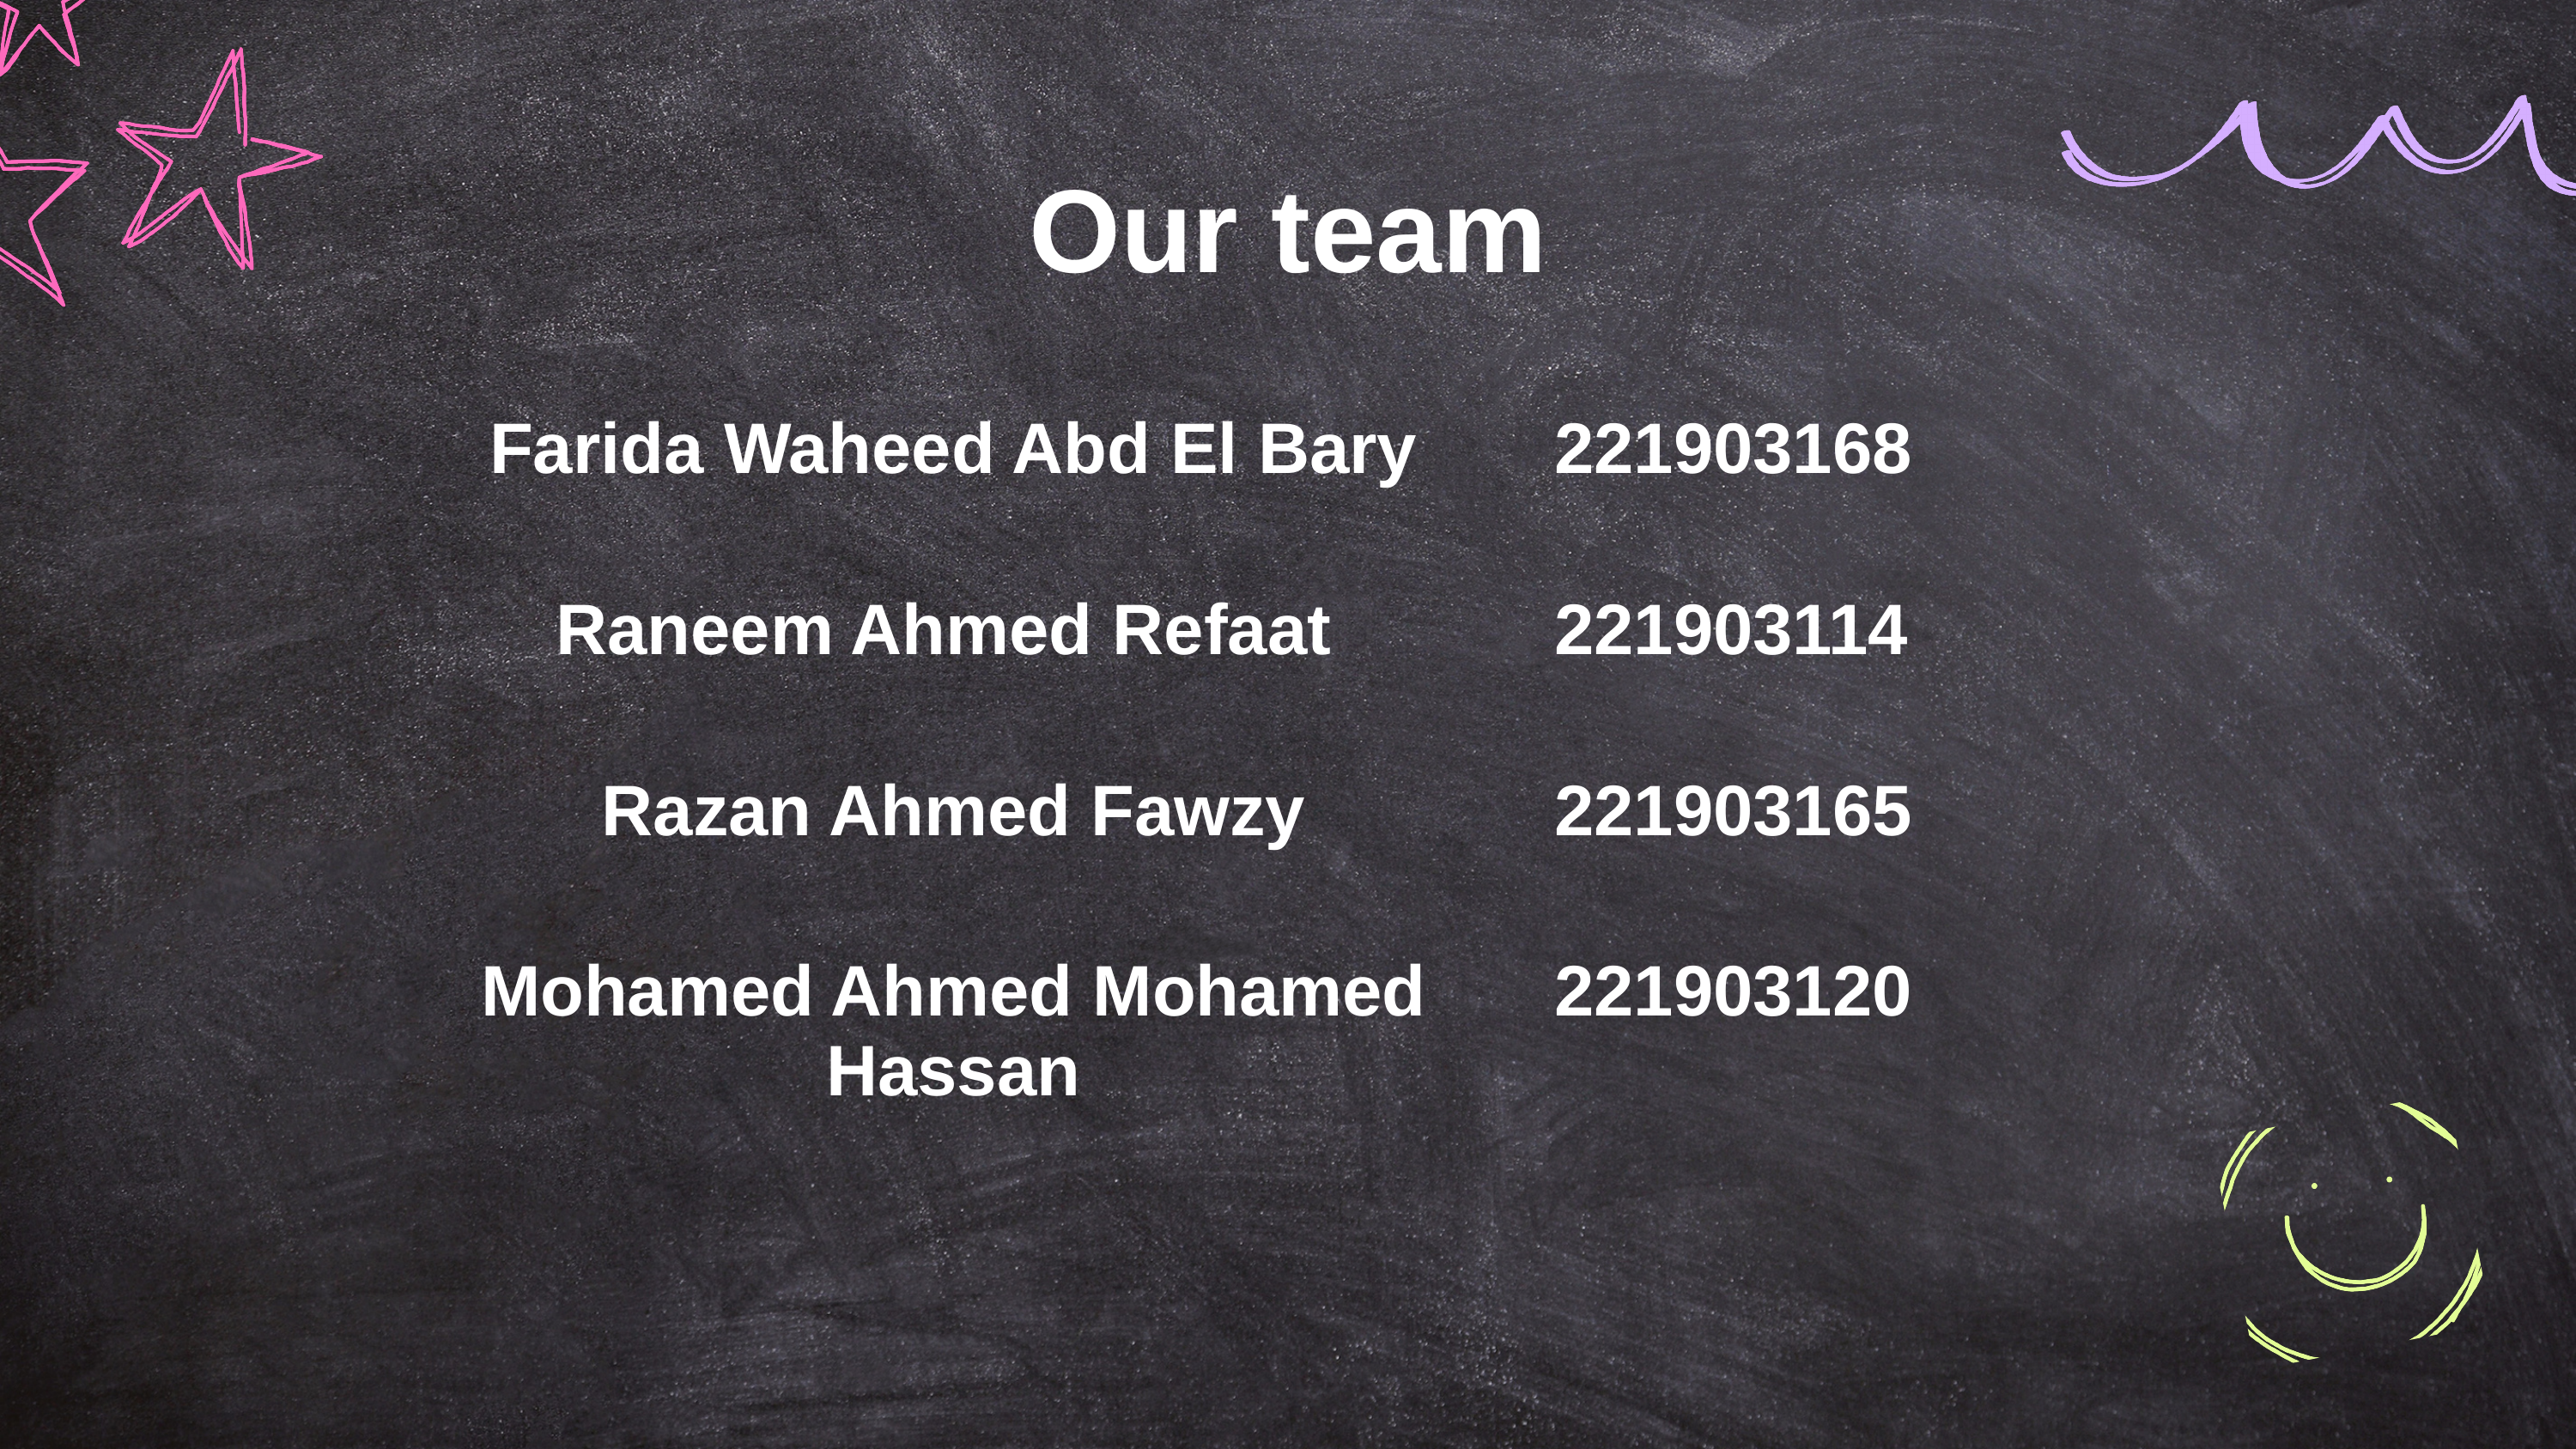

Our team
| Farida Waheed Abd El Bary | 221903168 |
| --- | --- |
| Raneem Ahmed Refaat | 221903114 |
| Razan Ahmed Fawzy | 221903165 |
| Mohamed Ahmed Mohamed Hassan | 221903120 |